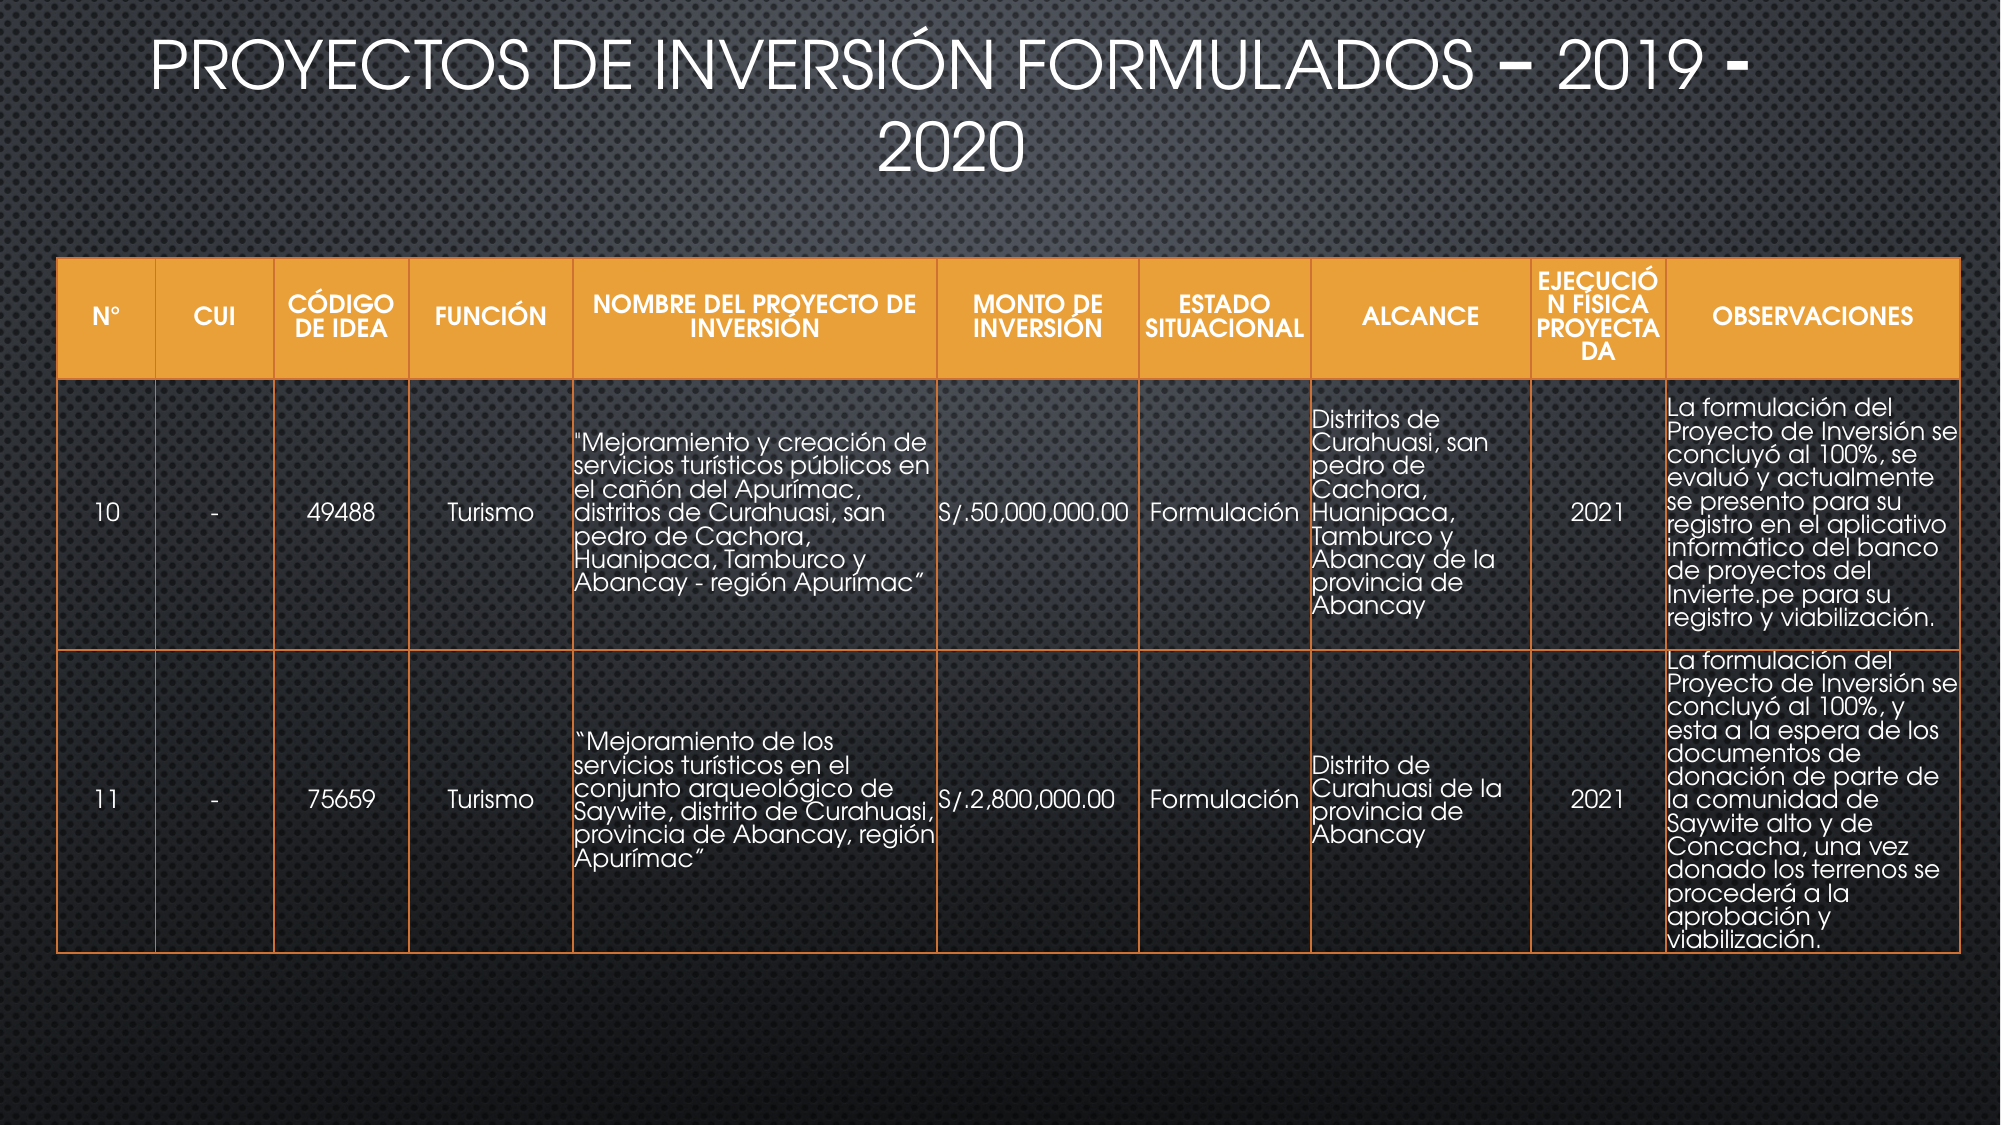

Proyectos de Inversión Formulados – 2019 - 2020
| N° | CUI | CÓDIGO DE IDEA | FUNCIÓN | NOMBRE DEL PROYECTO DE INVERSIÓN | MONTO DE INVERSIÓN | ESTADO SITUACIONAL | ALCANCE | EJECUCIÓN FÍSICA PROYECTADA | OBSERVACIONES |
| --- | --- | --- | --- | --- | --- | --- | --- | --- | --- |
| 10 | - | 49488 | Turismo | "Mejoramiento y creación de servicios turísticos públicos en el cañón del Apurímac, distritos de Curahuasi, san pedro de Cachora, Huanipaca, Tamburco y Abancay - región Apurímac” | S/.50,000,000.00 | Formulación | Distritos de Curahuasi, san pedro de Cachora, Huanipaca, Tamburco y Abancay de la provincia de Abancay | 2021 | La formulación del Proyecto de Inversión se concluyó al 100%, se evaluó y actualmente se presento para su registro en el aplicativo informático del banco de proyectos del Invierte.pe para su registro y viabilización. |
| 11 | - | 75659 | Turismo | “Mejoramiento de los servicios turísticos en el conjunto arqueológico de Saywite, distrito de Curahuasi, provincia de Abancay, región Apurímac” | S/.2,800,000.00 | Formulación | Distrito de Curahuasi de la provincia de Abancay | 2021 | La formulación del Proyecto de Inversión se concluyó al 100%, y esta a la espera de los documentos de donación de parte de la comunidad de Saywite alto y de Concacha, una vez donado los terrenos se procederá a la aprobación y viabilización. |